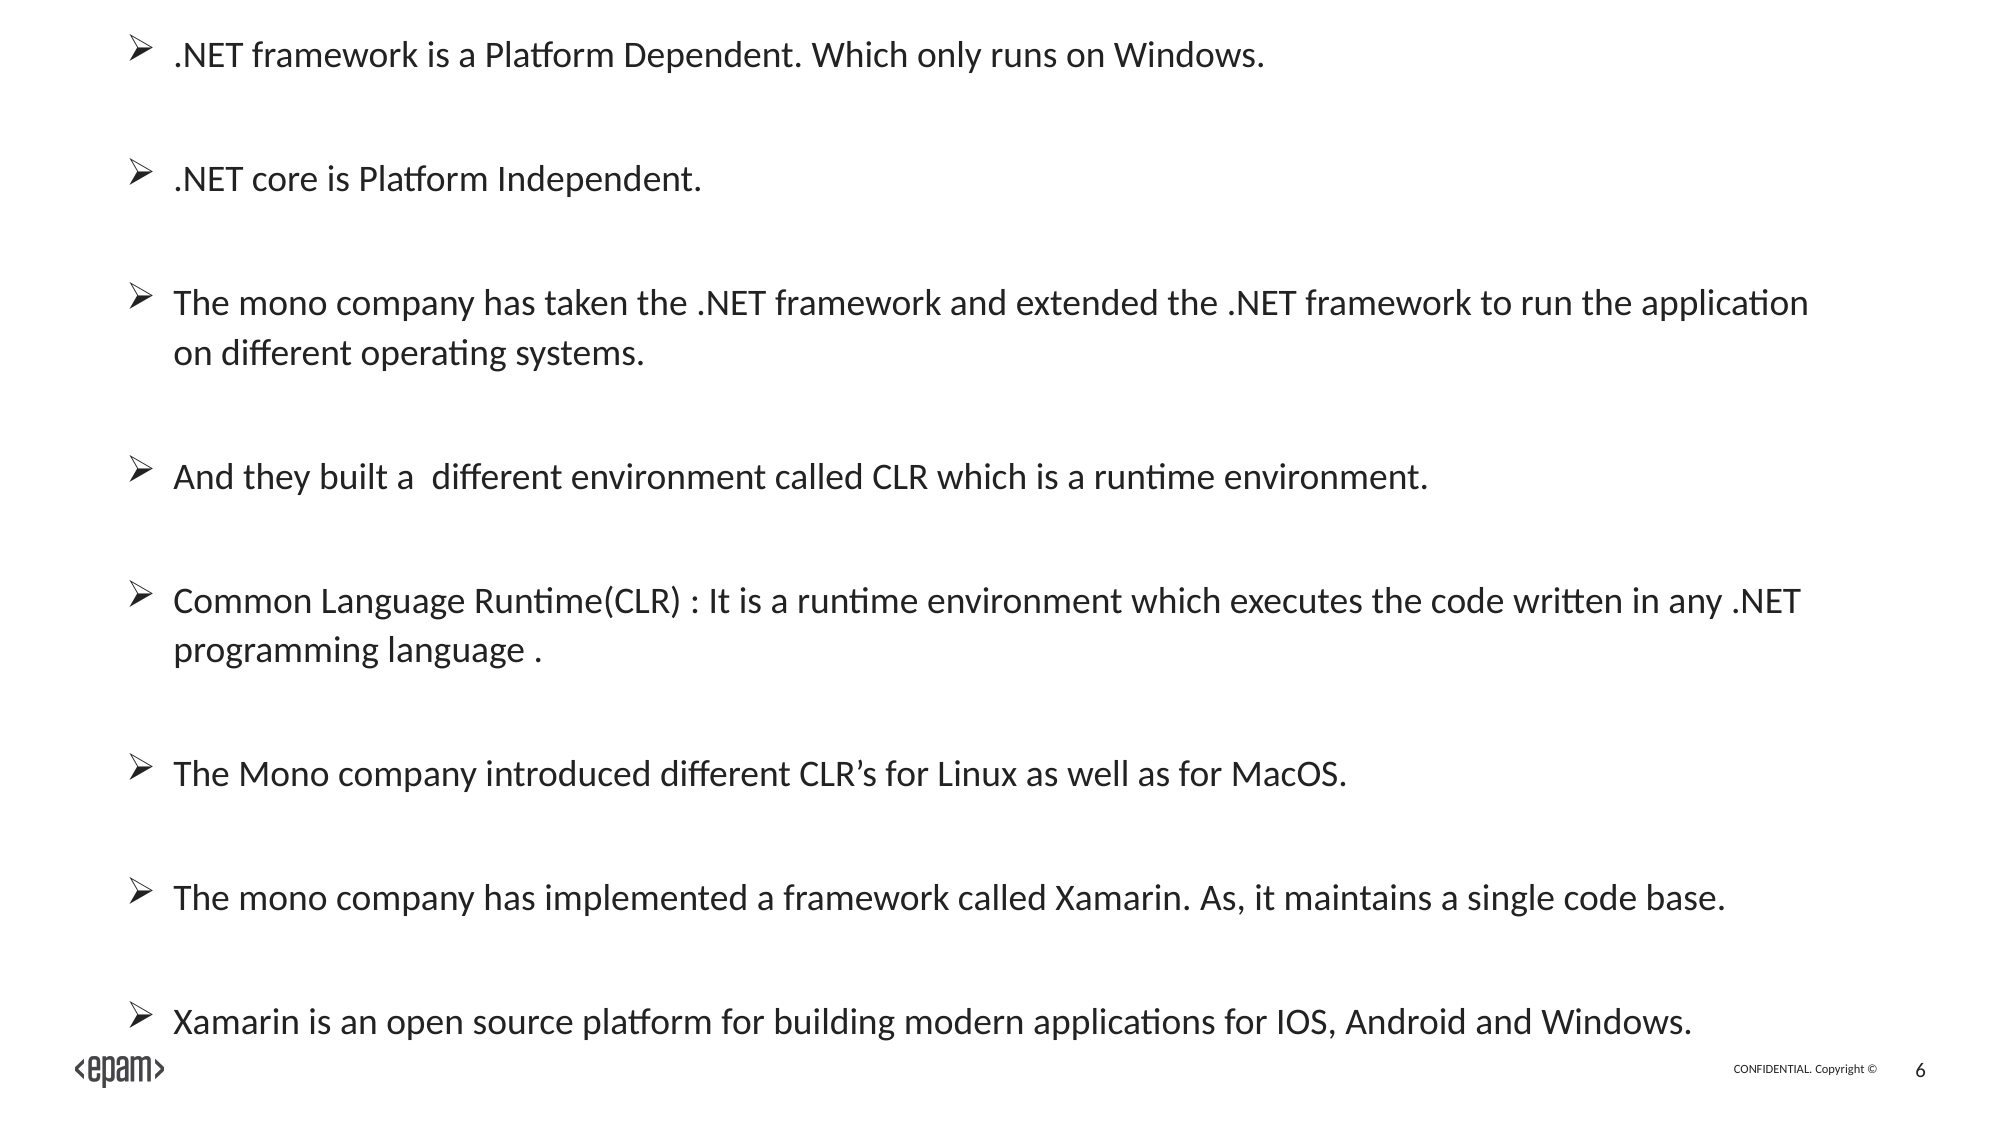

.NET framework is a Platform Dependent. Which only runs on Windows.

.NET core is Platform Independent.

The mono company has taken the .NET framework and extended the .NET framework to run the application on different operating systems.

And they built a  different environment called CLR which is a runtime environment.

Common Language Runtime(CLR) : It is a runtime environment which executes the code written in any .NET programming language .

The Mono company introduced different CLR’s for Linux as well as for MacOS.

The mono company has implemented a framework called Xamarin. As, it maintains a single code base.

Xamarin is an open source platform for building modern applications for IOS, Android and Windows.